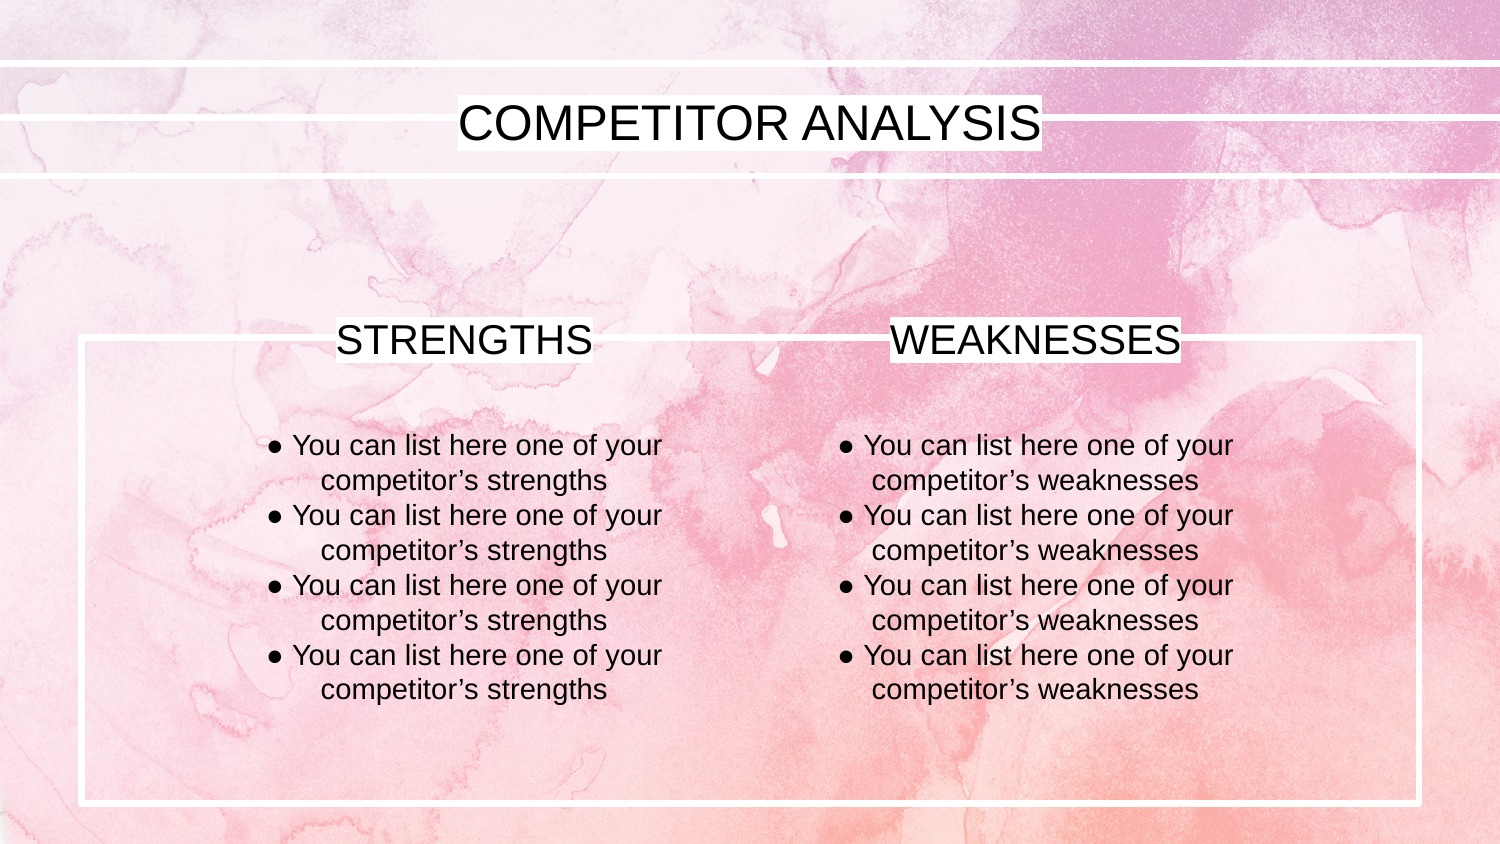

# COMPETITOR ANALYSIS
STRENGTHS
WEAKNESSES
● You can list here one of your competitor’s strengths
● You can list here one of your competitor’s strengths
● You can list here one of your competitor’s strengths
● You can list here one of your competitor’s strengths
● You can list here one of your competitor’s weaknesses
● You can list here one of your competitor’s weaknesses
● You can list here one of your competitor’s weaknesses
● You can list here one of your competitor’s weaknesses